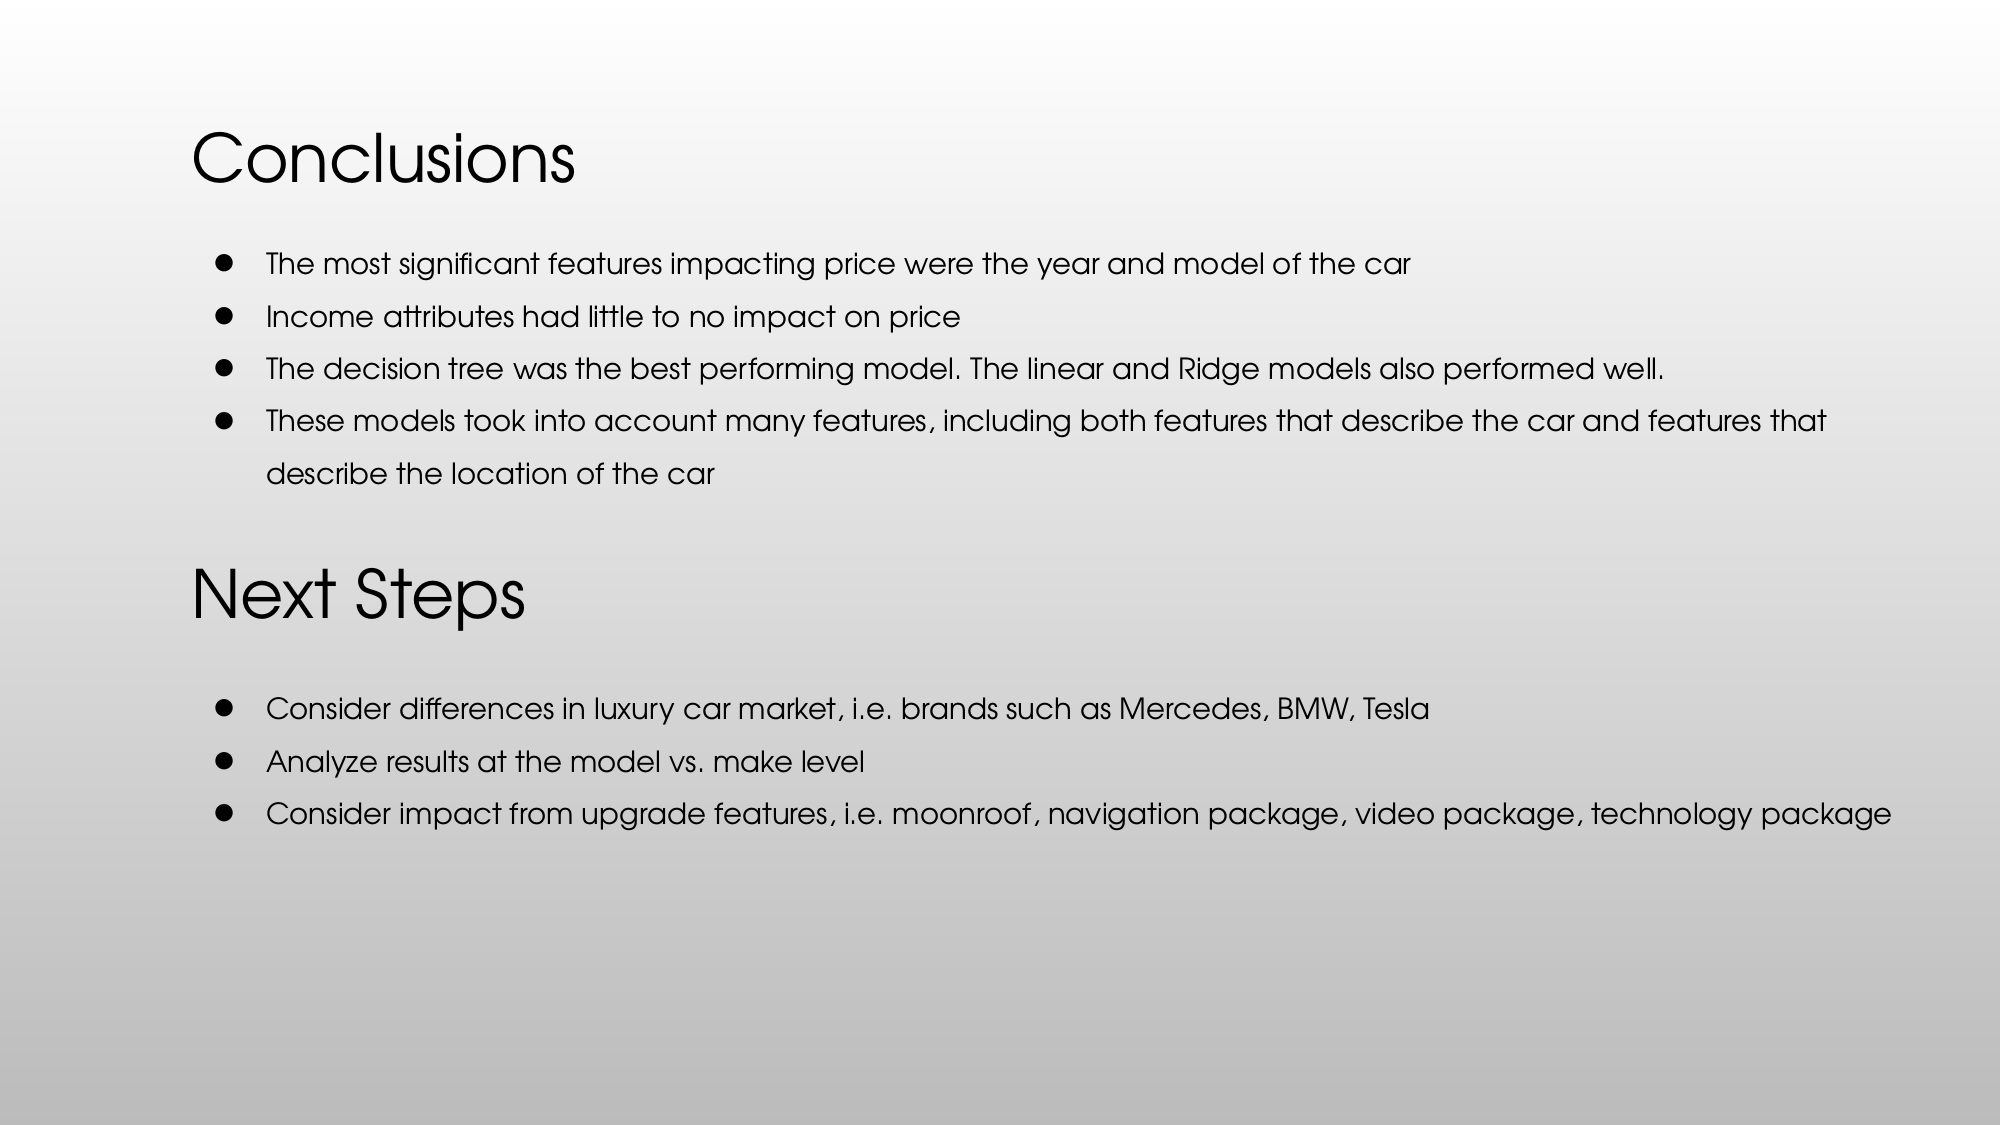

# Conclusions
The most significant features impacting price were the year and model of the car
Income attributes had little to no impact on price
The decision tree was the best performing model. The linear and Ridge models also performed well.
These models took into account many features, including both features that describe the car and features that describe the location of the car
Next Steps
Consider differences in luxury car market, i.e. brands such as Mercedes, BMW, Tesla
Analyze results at the model vs. make level
Consider impact from upgrade features, i.e. moonroof, navigation package, video package, technology package